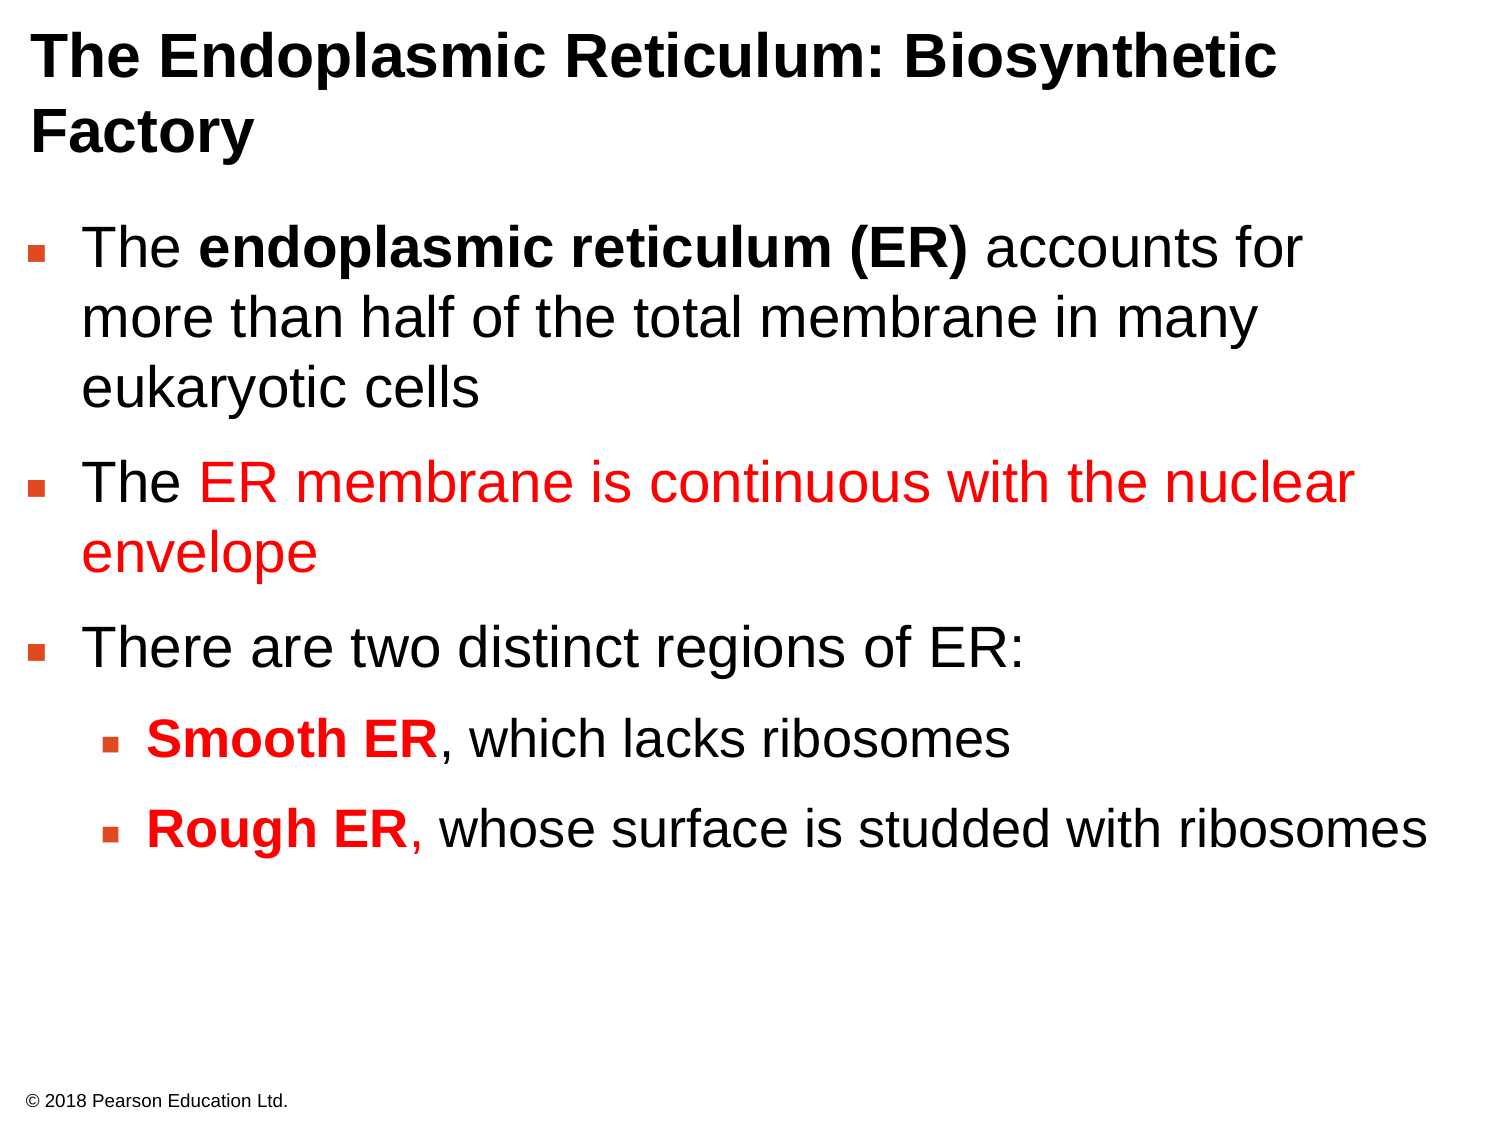

# The Endoplasmic Reticulum: Biosynthetic Factory
The endoplasmic reticulum (ER) accounts for more than half of the total membrane in many eukaryotic cells
The ER membrane is continuous with the nuclear envelope
There are two distinct regions of ER:
Smooth ER, which lacks ribosomes
Rough ER, whose surface is studded with ribosomes
© 2018 Pearson Education Ltd.